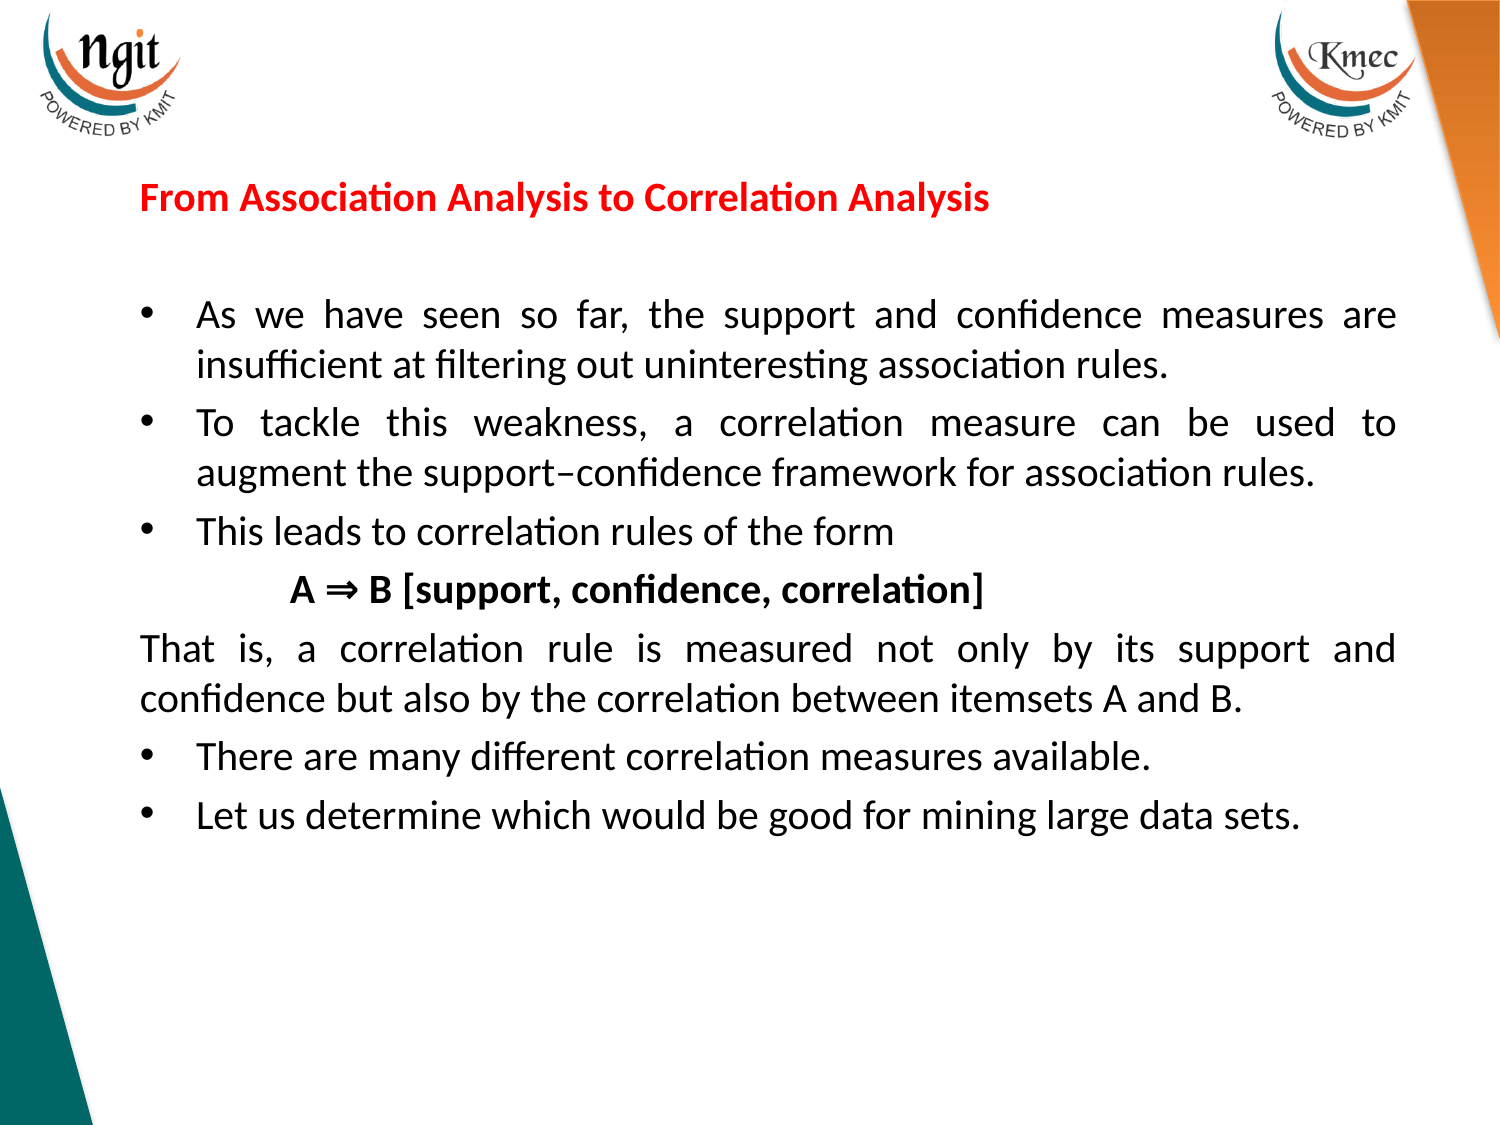

From Association Analysis to Correlation Analysis

As we have seen so far, the support and confidence measures are insufficient at filtering out uninteresting association rules.
To tackle this weakness, a correlation measure can be used to augment the support–confidence framework for association rules.
This leads to correlation rules of the form
	A ⇒ B [support, confidence, correlation]
That is, a correlation rule is measured not only by its support and confidence but also by the correlation between itemsets A and B.
There are many different correlation measures available.
Let us determine which would be good for mining large data sets.